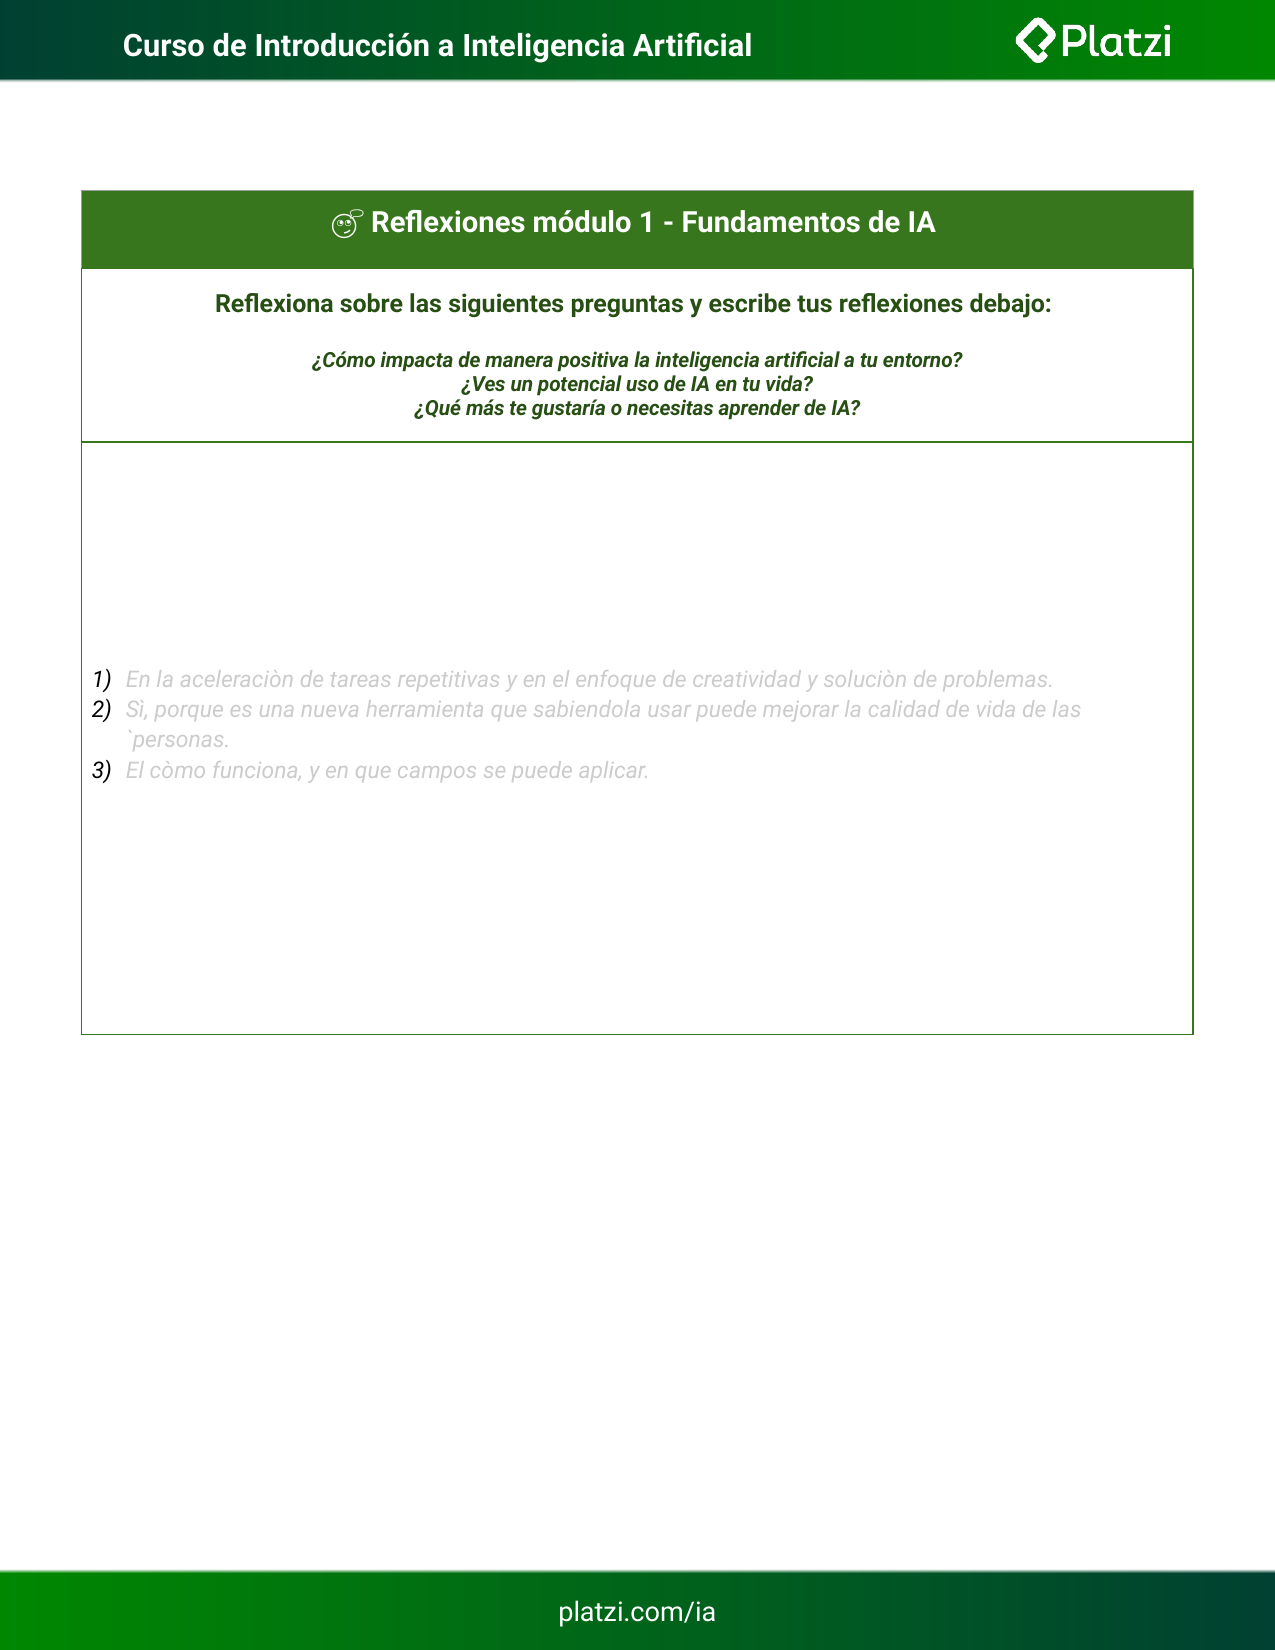

# Curso de Introducción a Inteligencia Artificial
| 🤔 Reflexiones módulo 1 - Fundamentos de IA |  |  |
| --- | --- | --- |
| Reflexiona sobre las siguientes preguntas y escribe tus reflexiones debajo: ¿Cómo impacta de manera positiva la inteligencia artificial a tu entorno? ¿Ves un potencial uso de IA en tu vida? ¿Qué más te gustaría o necesitas aprender de IA? |  |  |
| En la aceleraciòn de tareas repetitivas y en el enfoque de creatividad y soluciòn de problemas. Sì, porque es una nueva herramienta que sabiendola usar puede mejorar la calidad de vida de las `personas. El còmo funciona, y en que campos se puede aplicar. |  |  |
|  |  |  |
platzi.com/ia